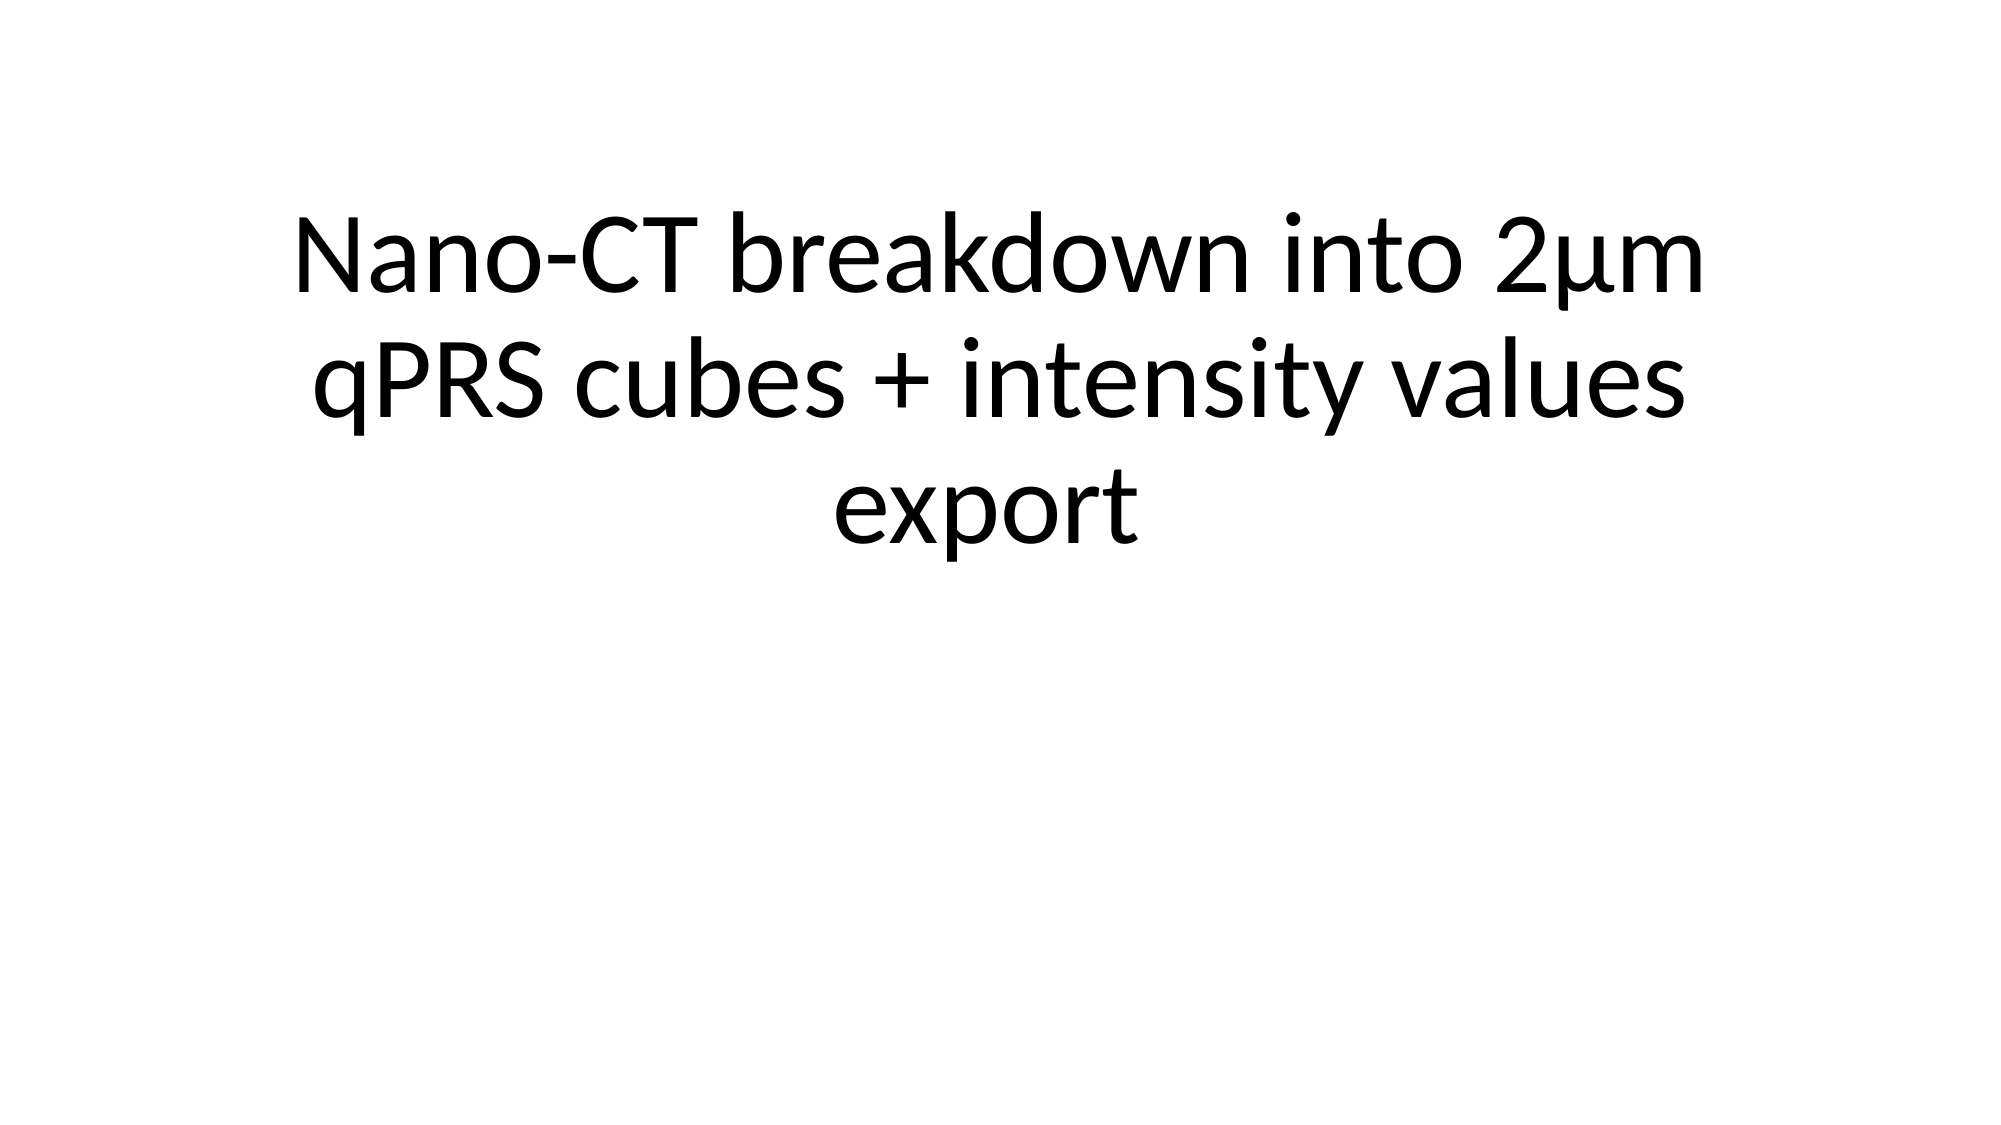

# Nano-CT breakdown into 2µm qPRS cubes + intensity values export